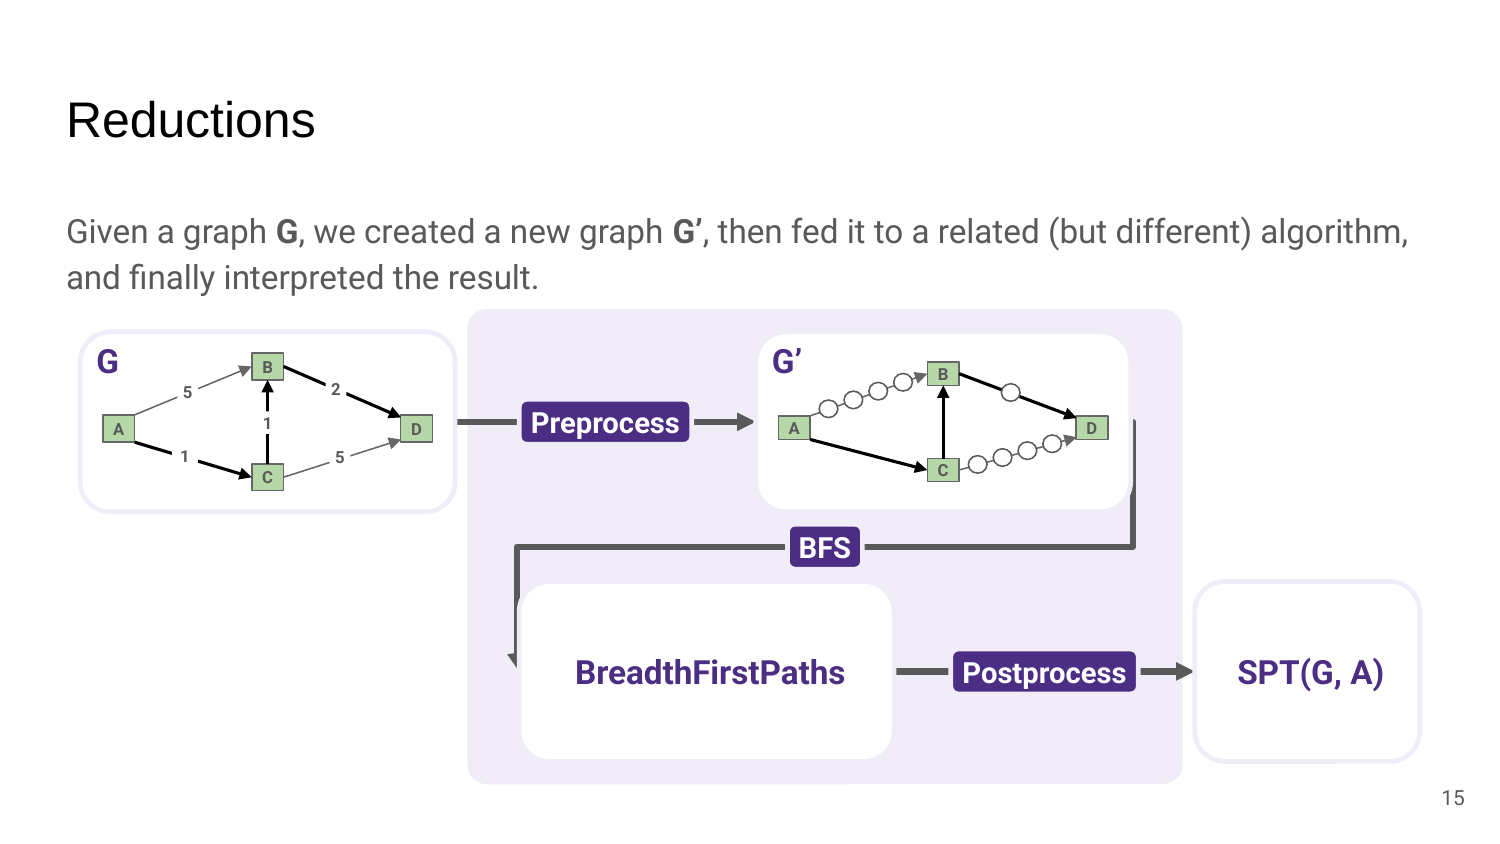

# Reductions
Given a graph G, we created a new graph G’, then fed it to a related (but different) algorithm, and finally interpreted the result.

G
B

2
5
1
A
D
1
5
C
G’
B

A
D
C

Preprocess
BFS
BreadthFirstPaths
SPT(G, A)
Postprocess
15